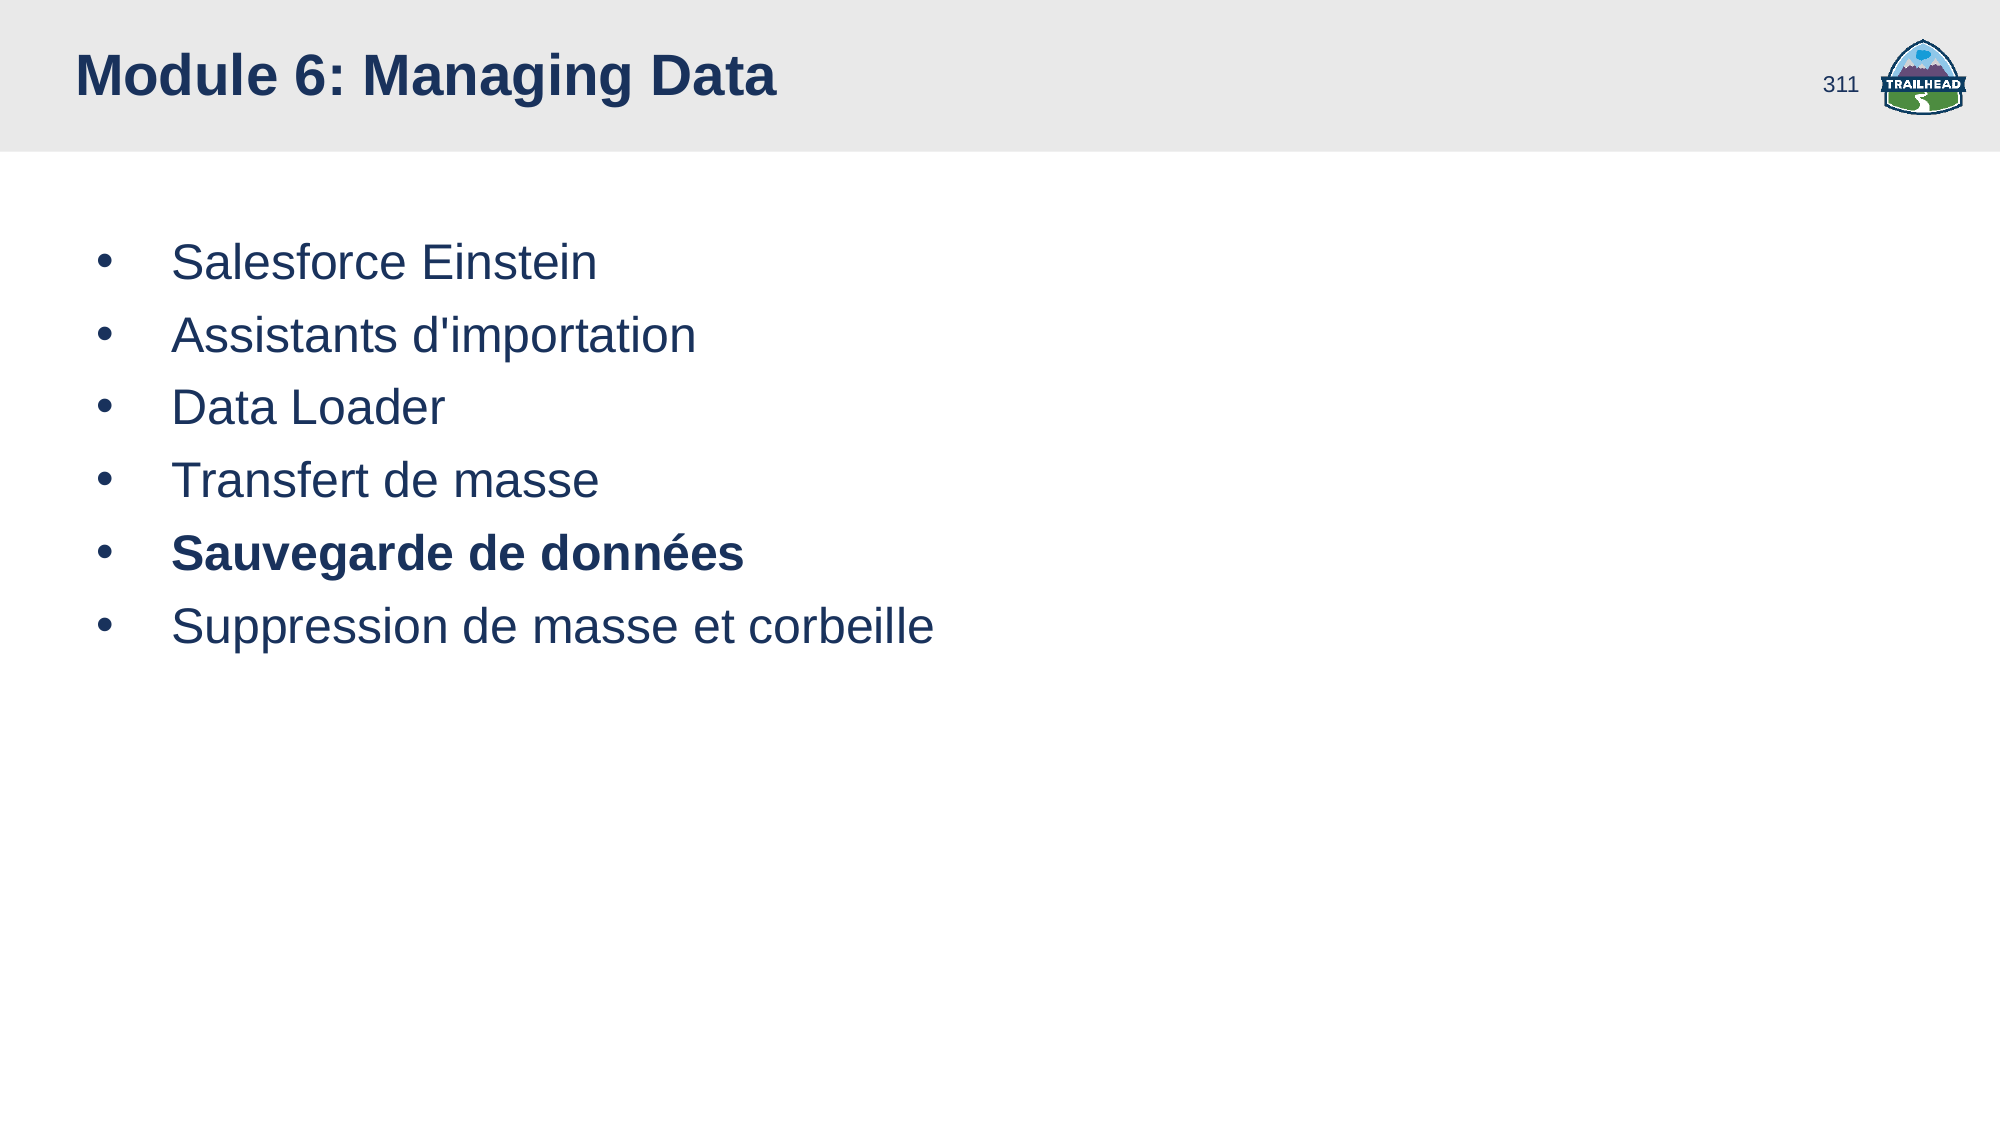

Module 6: Managing Data
311

Salesforce Einstein
Assistants d'importation
Data Loader
Transfert de masse
Sauvegarde de données
Suppression de masse et corbeille